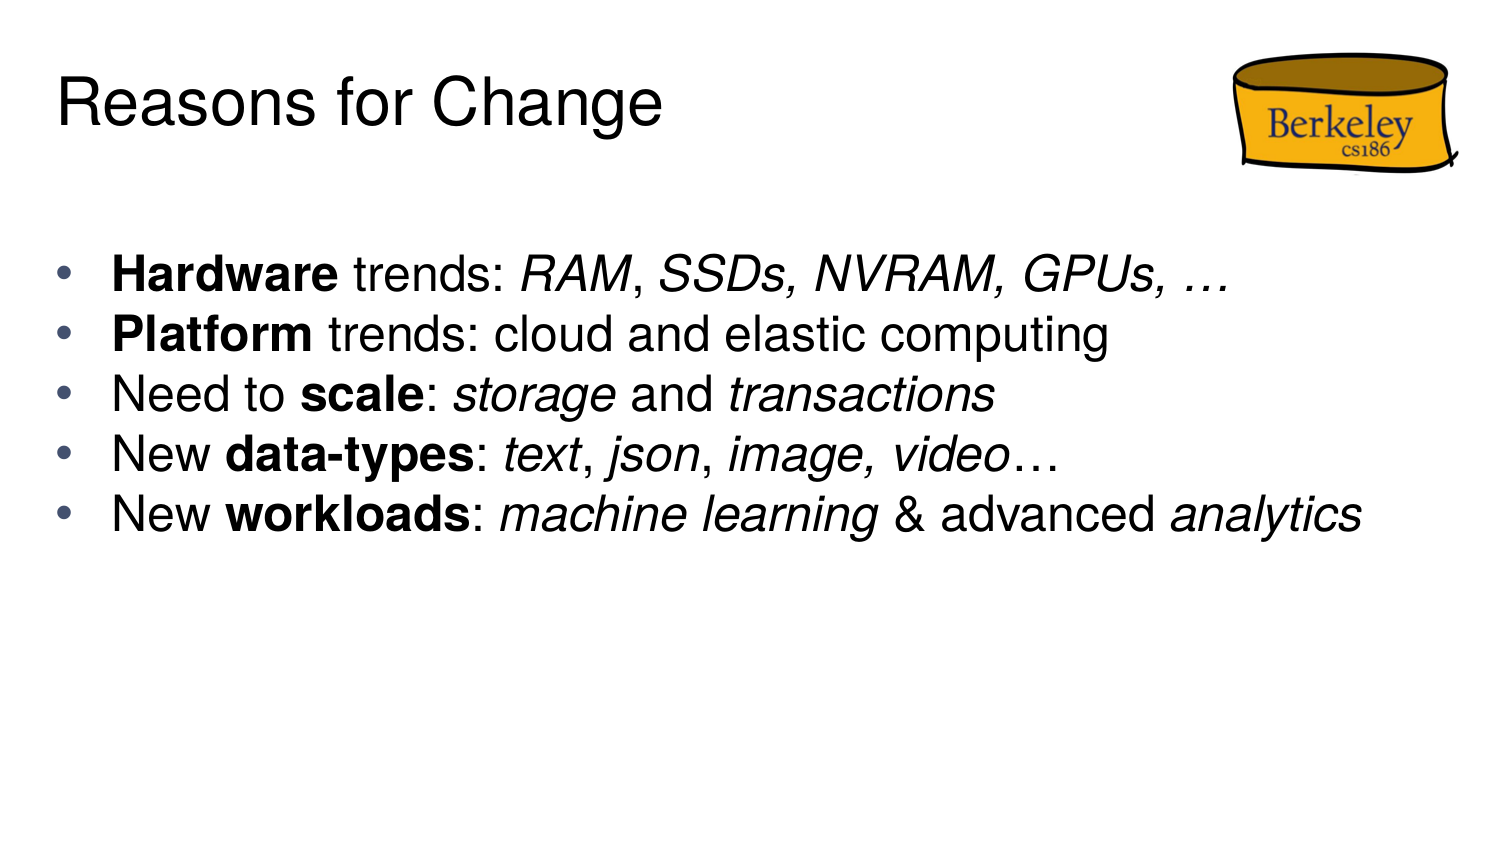

# Reasons for Change
Hardware trends: RAM, SSDs, NVRAM, GPUs, …
Platform trends: cloud and elastic computing
Need to scale: storage and transactions
New data-types: text, json, image, video…
New workloads: machine learning & advanced analytics